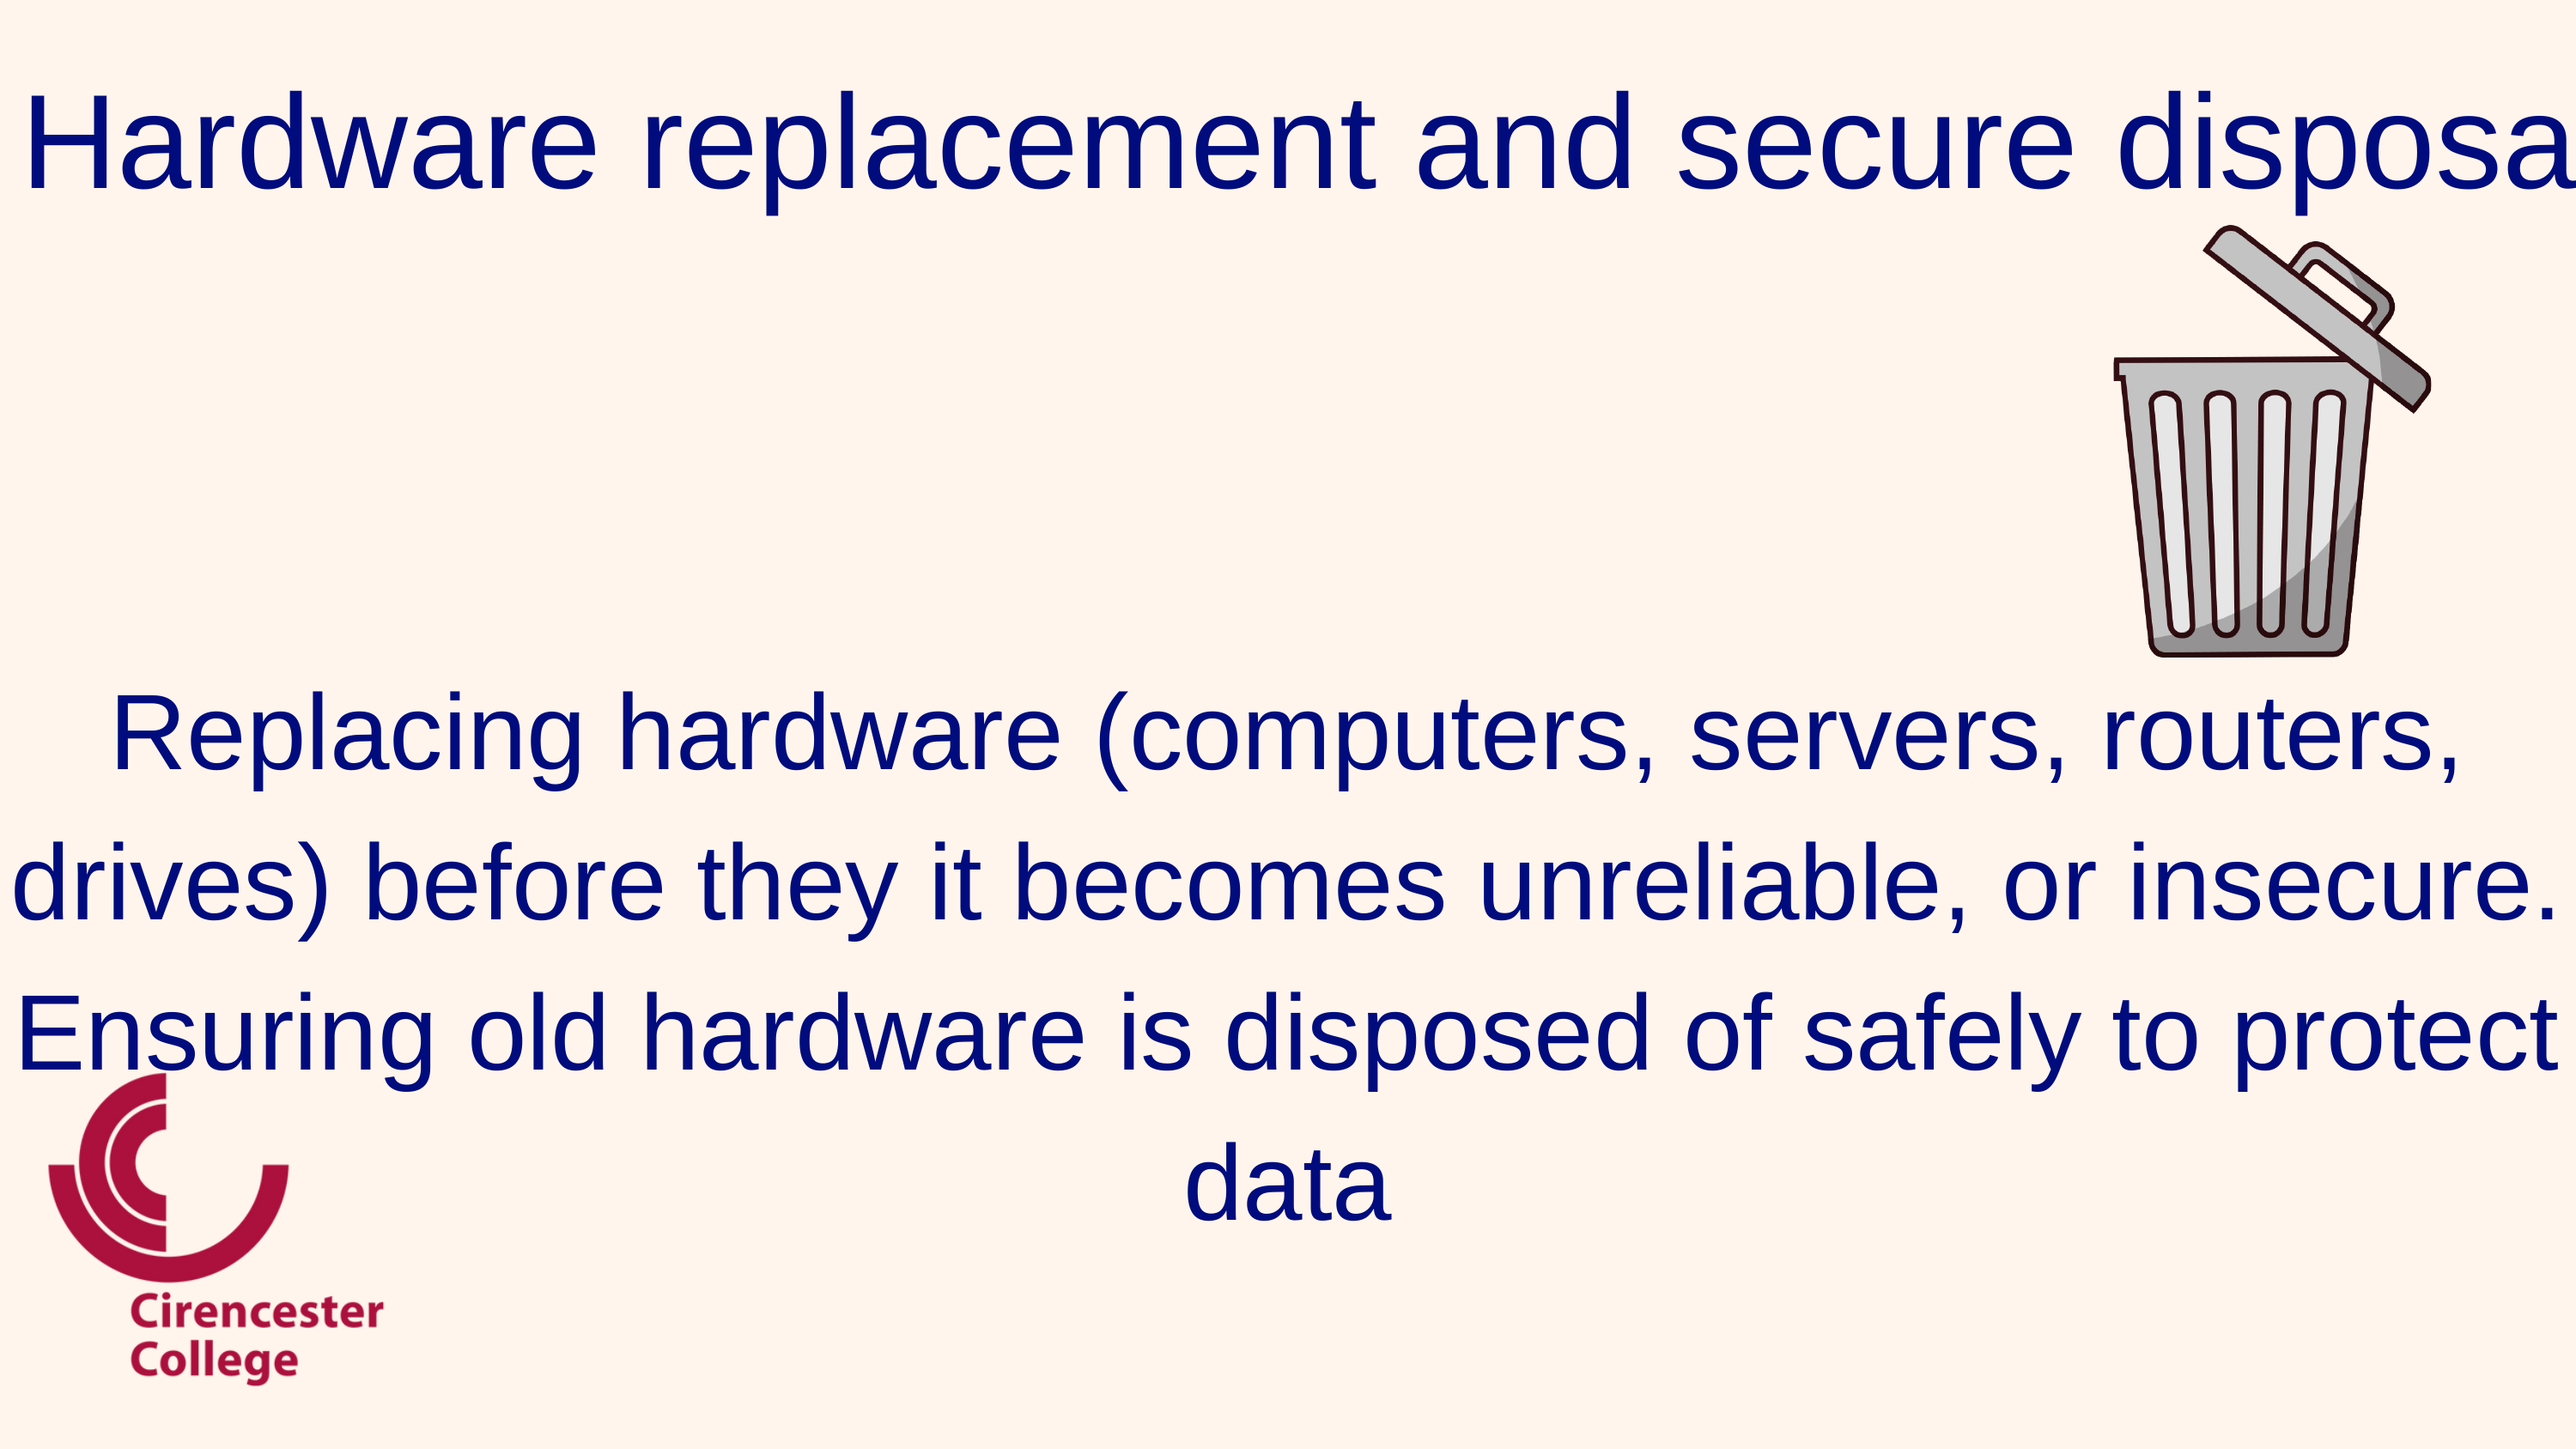

Hardware replacement and secure disposal

Replacing hardware (computers, servers, routers, drives) before they it becomes unreliable, or insecure. Ensuring old hardware is disposed of safely to protect data